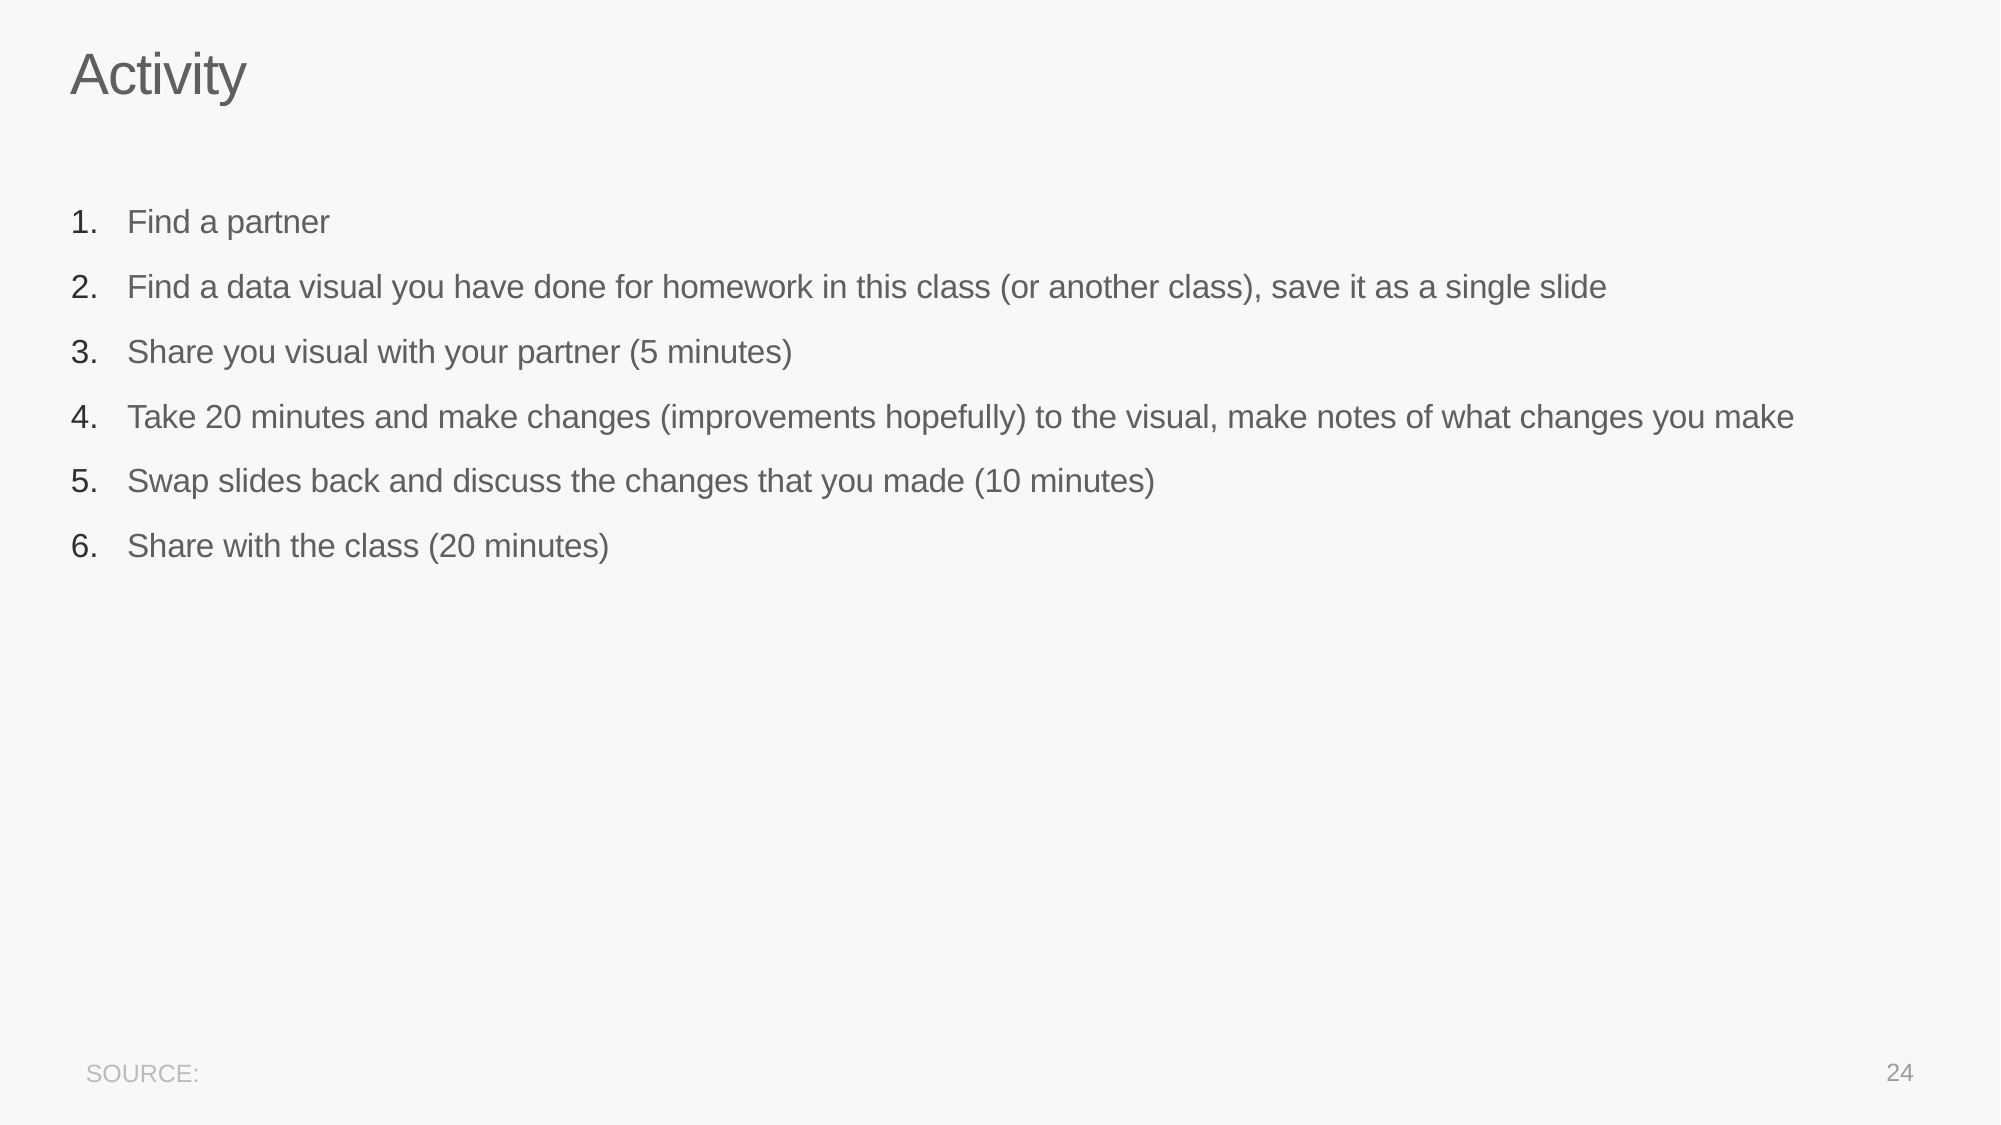

# Activity
Find a partner
Find a data visual you have done for homework in this class (or another class), save it as a single slide
Share you visual with your partner (5 minutes)
Take 20 minutes and make changes (improvements hopefully) to the visual, make notes of what changes you make
Swap slides back and discuss the changes that you made (10 minutes)
Share with the class (20 minutes)
24
SOURCE: